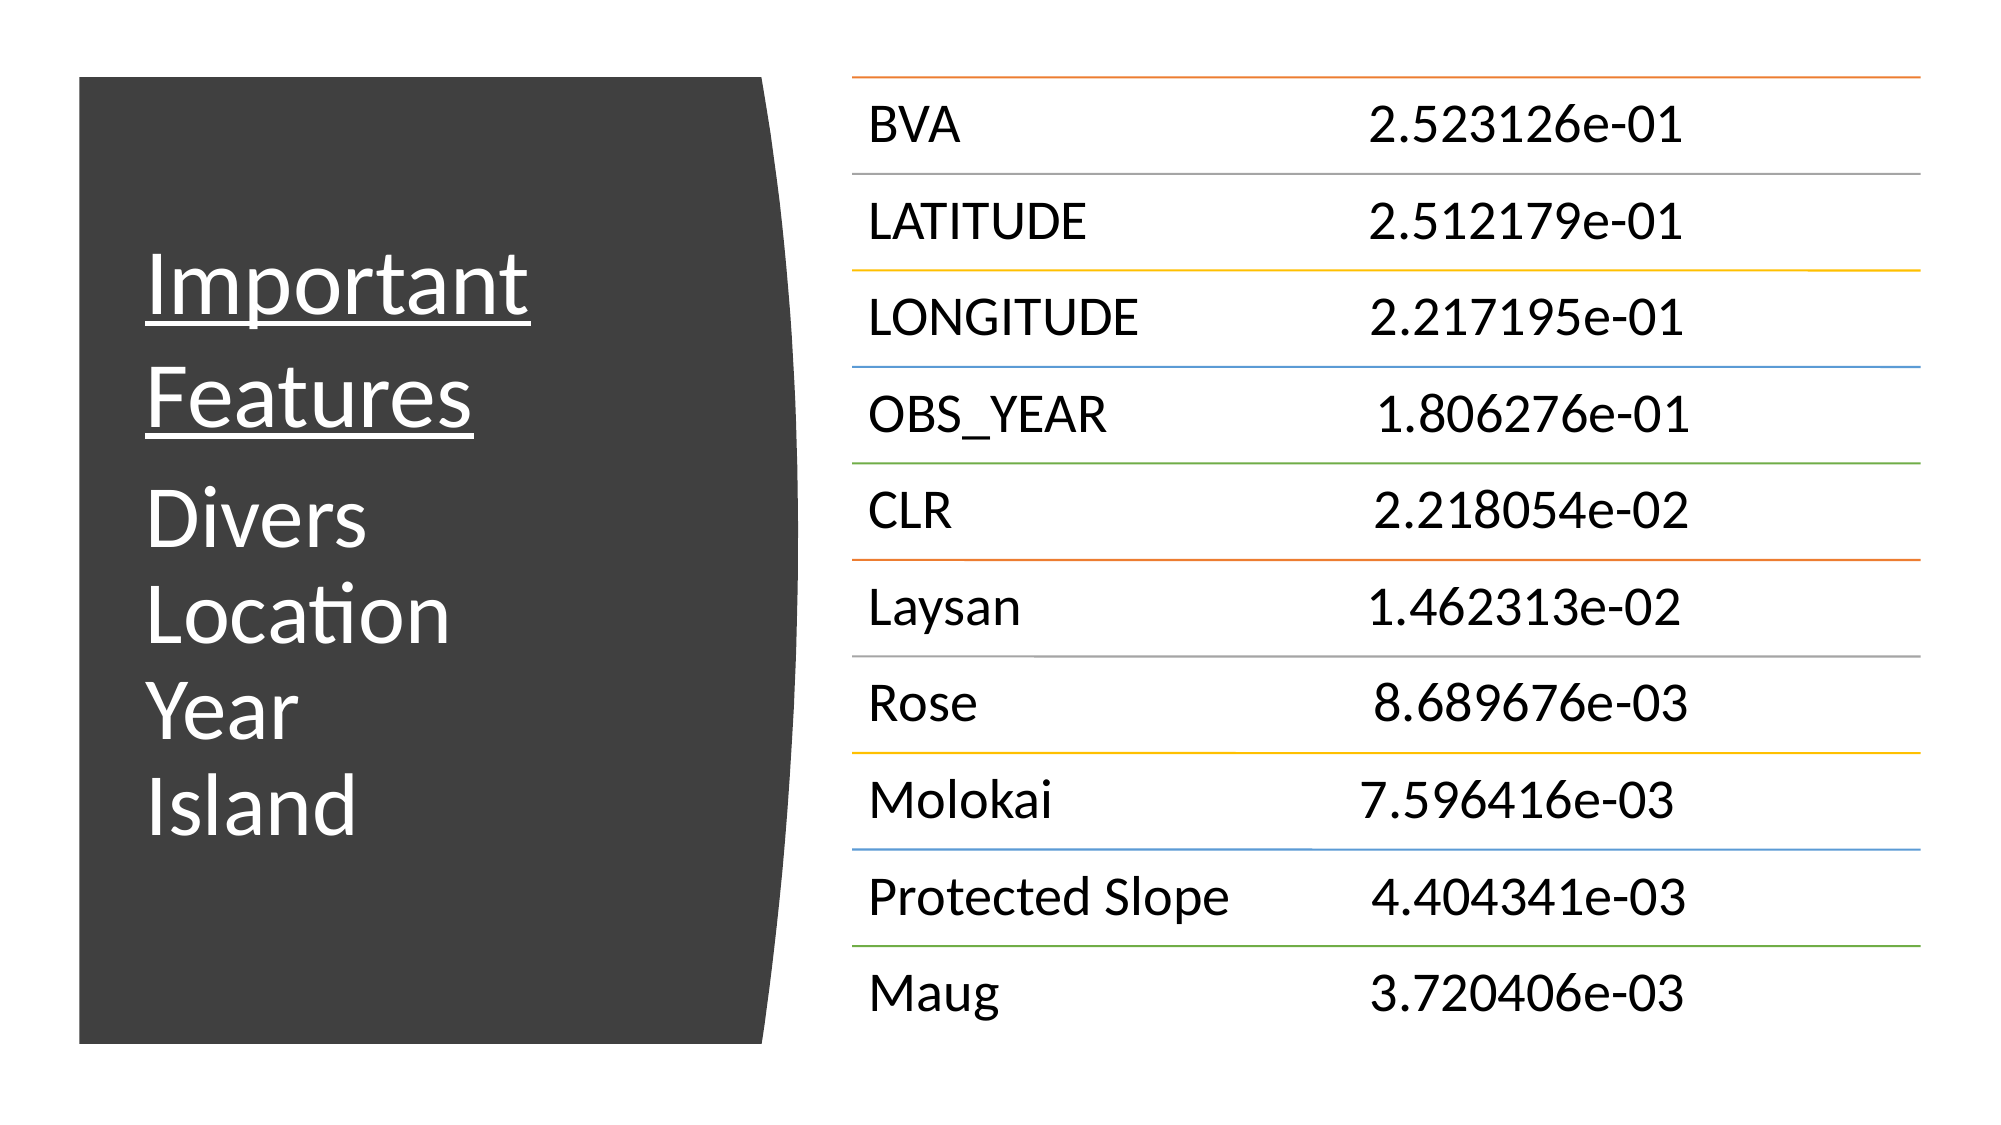

BVA                                2.523126e-01
LATITUDE                      2.512179e-01
LONGITUDE                  2.217195e-01
OBS_YEAR                     1.806276e-01
CLR                                 2.218054e-02
Laysan                           1.462313e-02
Rose                               8.689676e-03
Molokai                        7.596416e-03
Protected Slope           4.404341e-03
Maug                             3.720406e-03

Important Features
# Divers Location Year Island